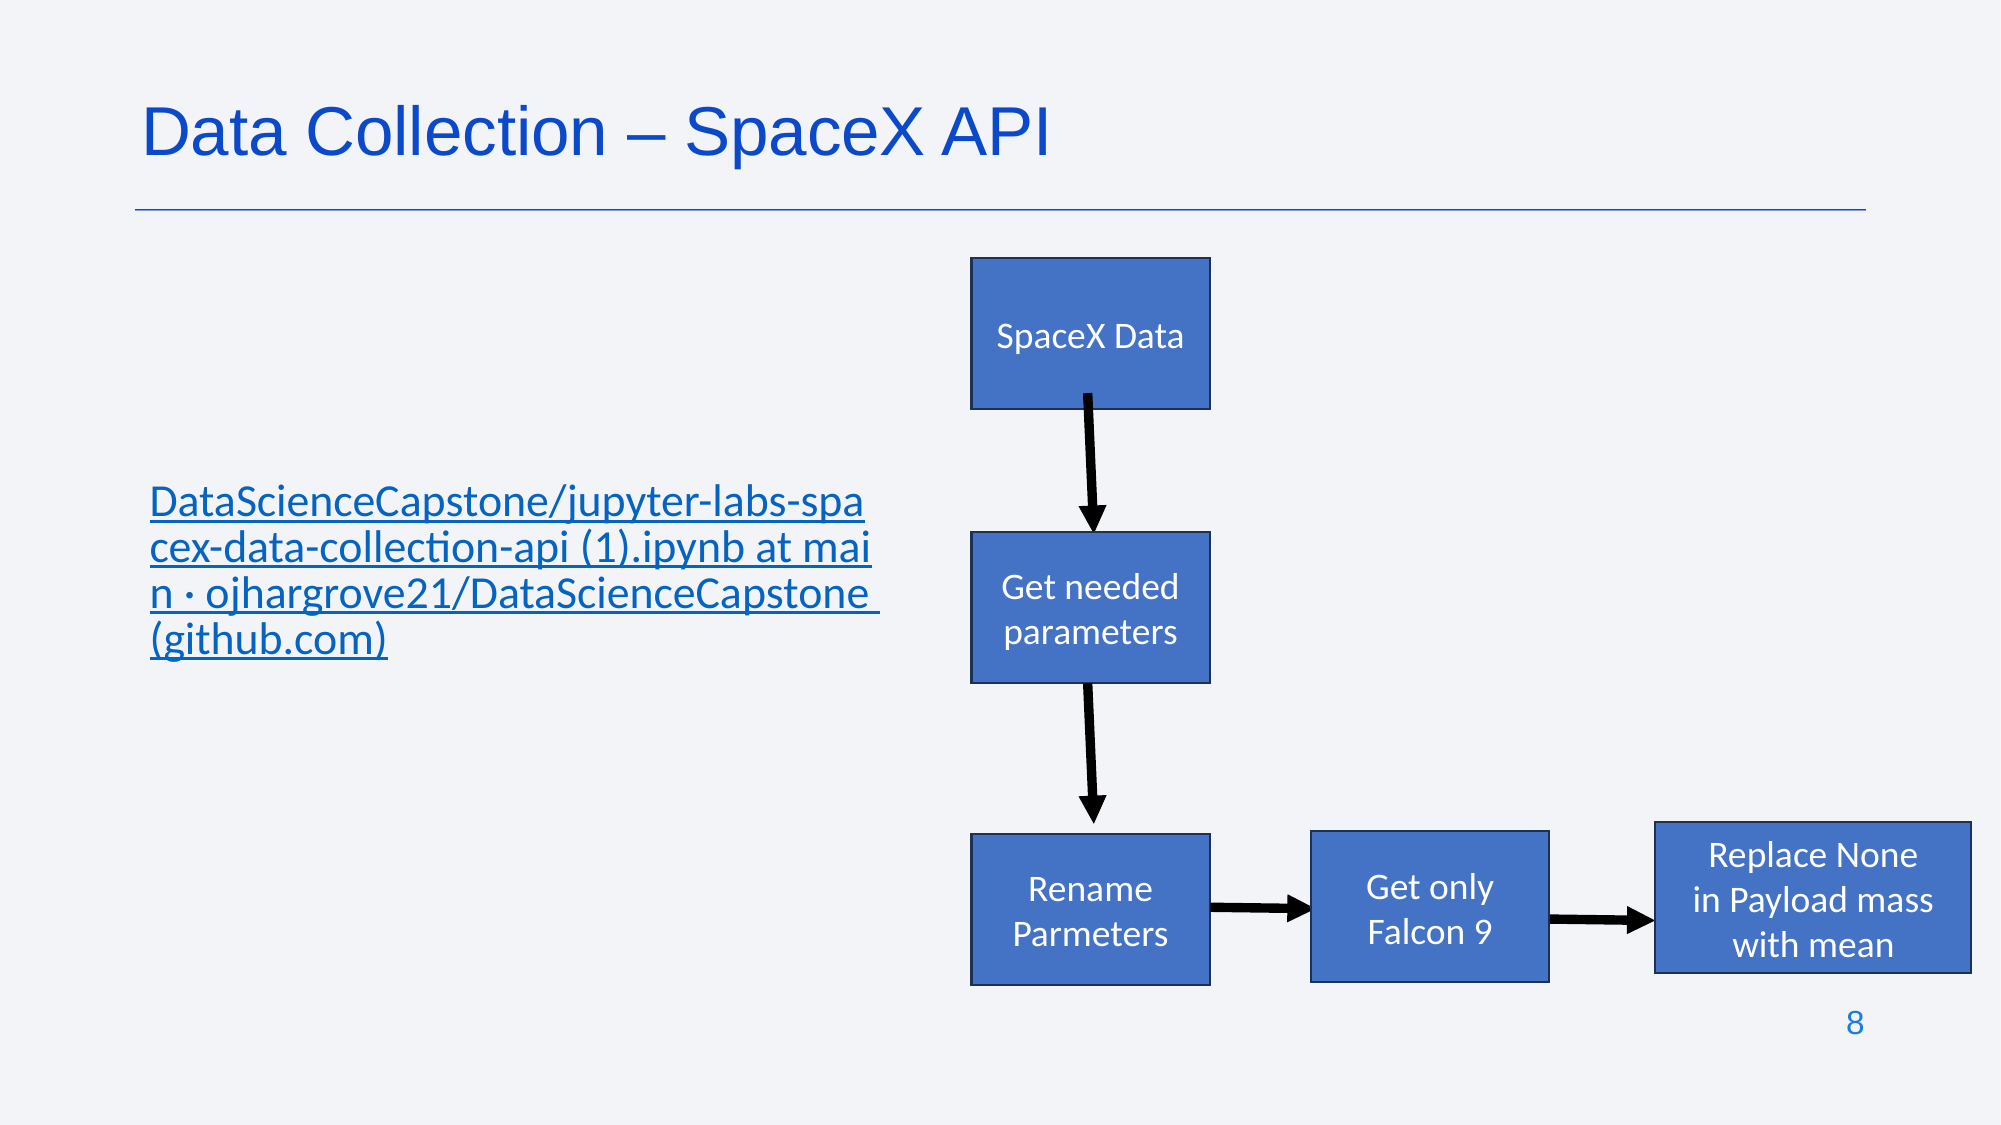

Data Collection – SpaceX API
SpaceX Data

DataScienceCapstone/jupyter-labs-spacex-data-collection-api (1).ipynb at main · ojhargrove21/DataScienceCapstone (github.com)

Get needed parameters
Replace None in Payload mass with mean
Get only Falcon 9
Rename
Parmeters
8